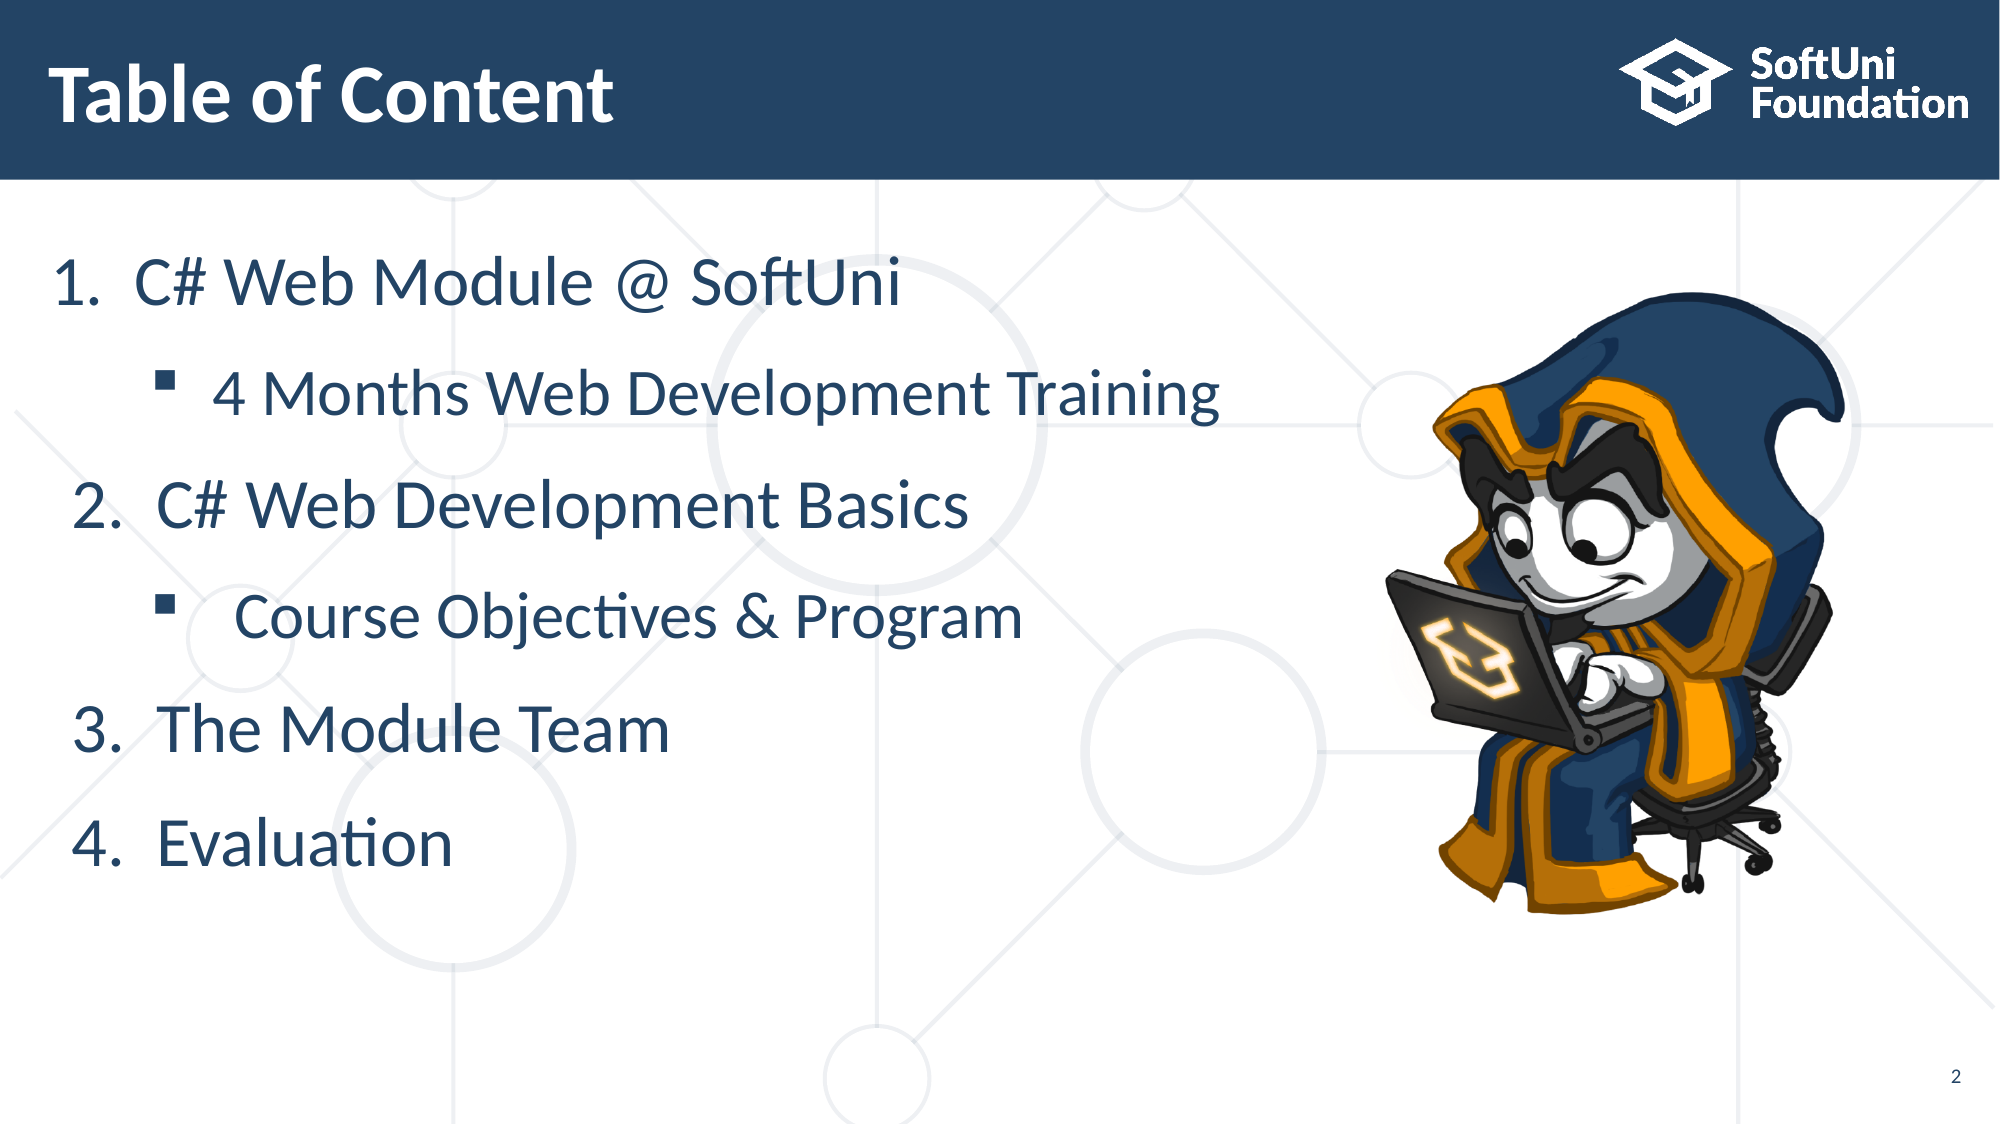

# Table of Content
C# Web Module @ SoftUni
4 Months Web Development Training
C# Web Development Basics
Course Objectives & Program
The Module Team
Evaluation

2